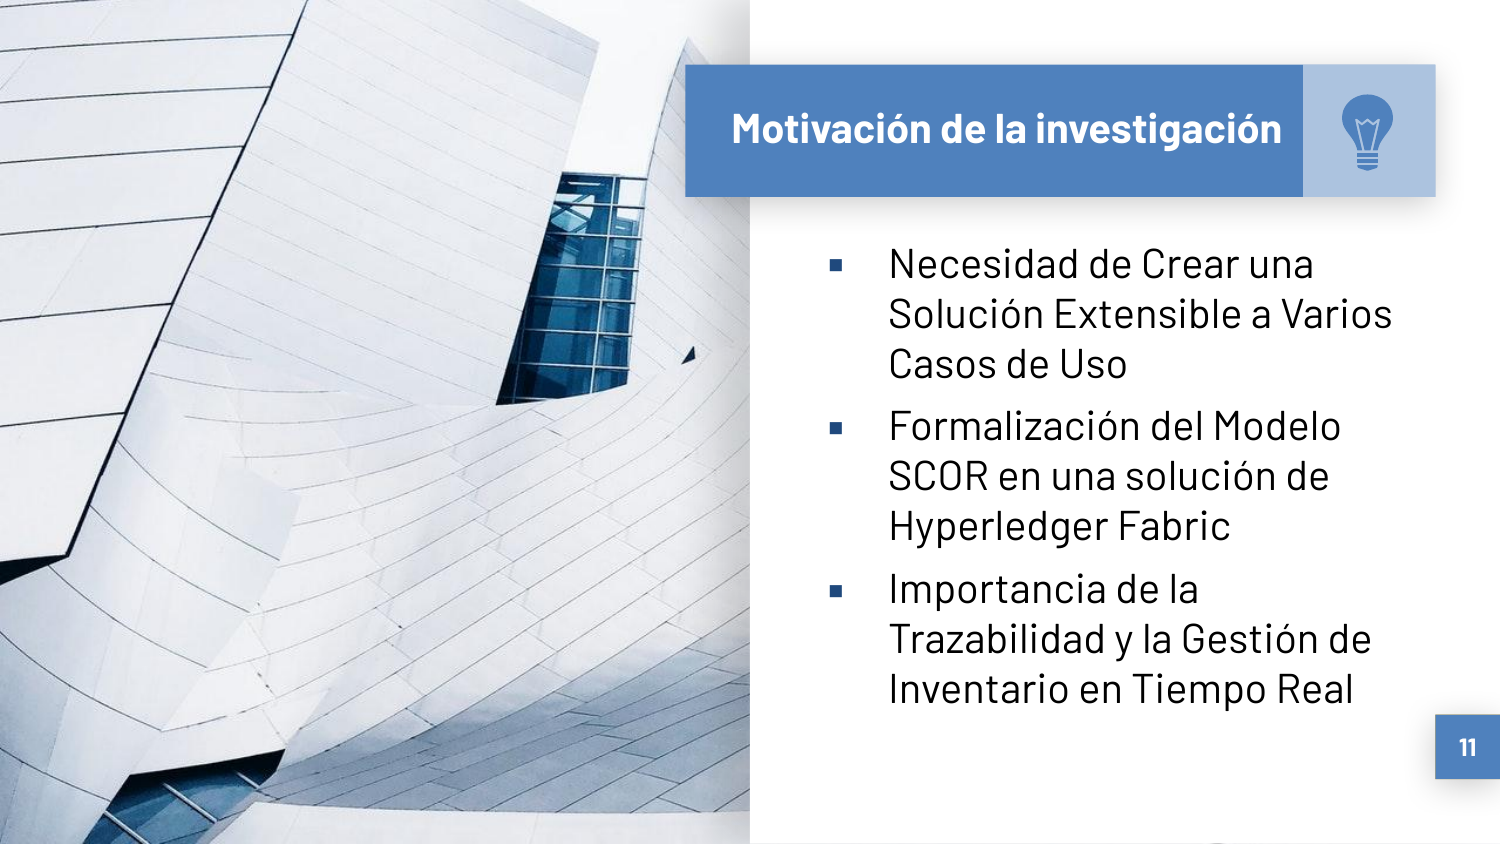

# Motivación de la investigación

Necesidad de Crear una Solución Extensible a Varios Casos de Uso
Formalización del Modelo SCOR en una solución de Hyperledger Fabric
Importancia de la Trazabilidad y la Gestión de Inventario en Tiempo Real
11